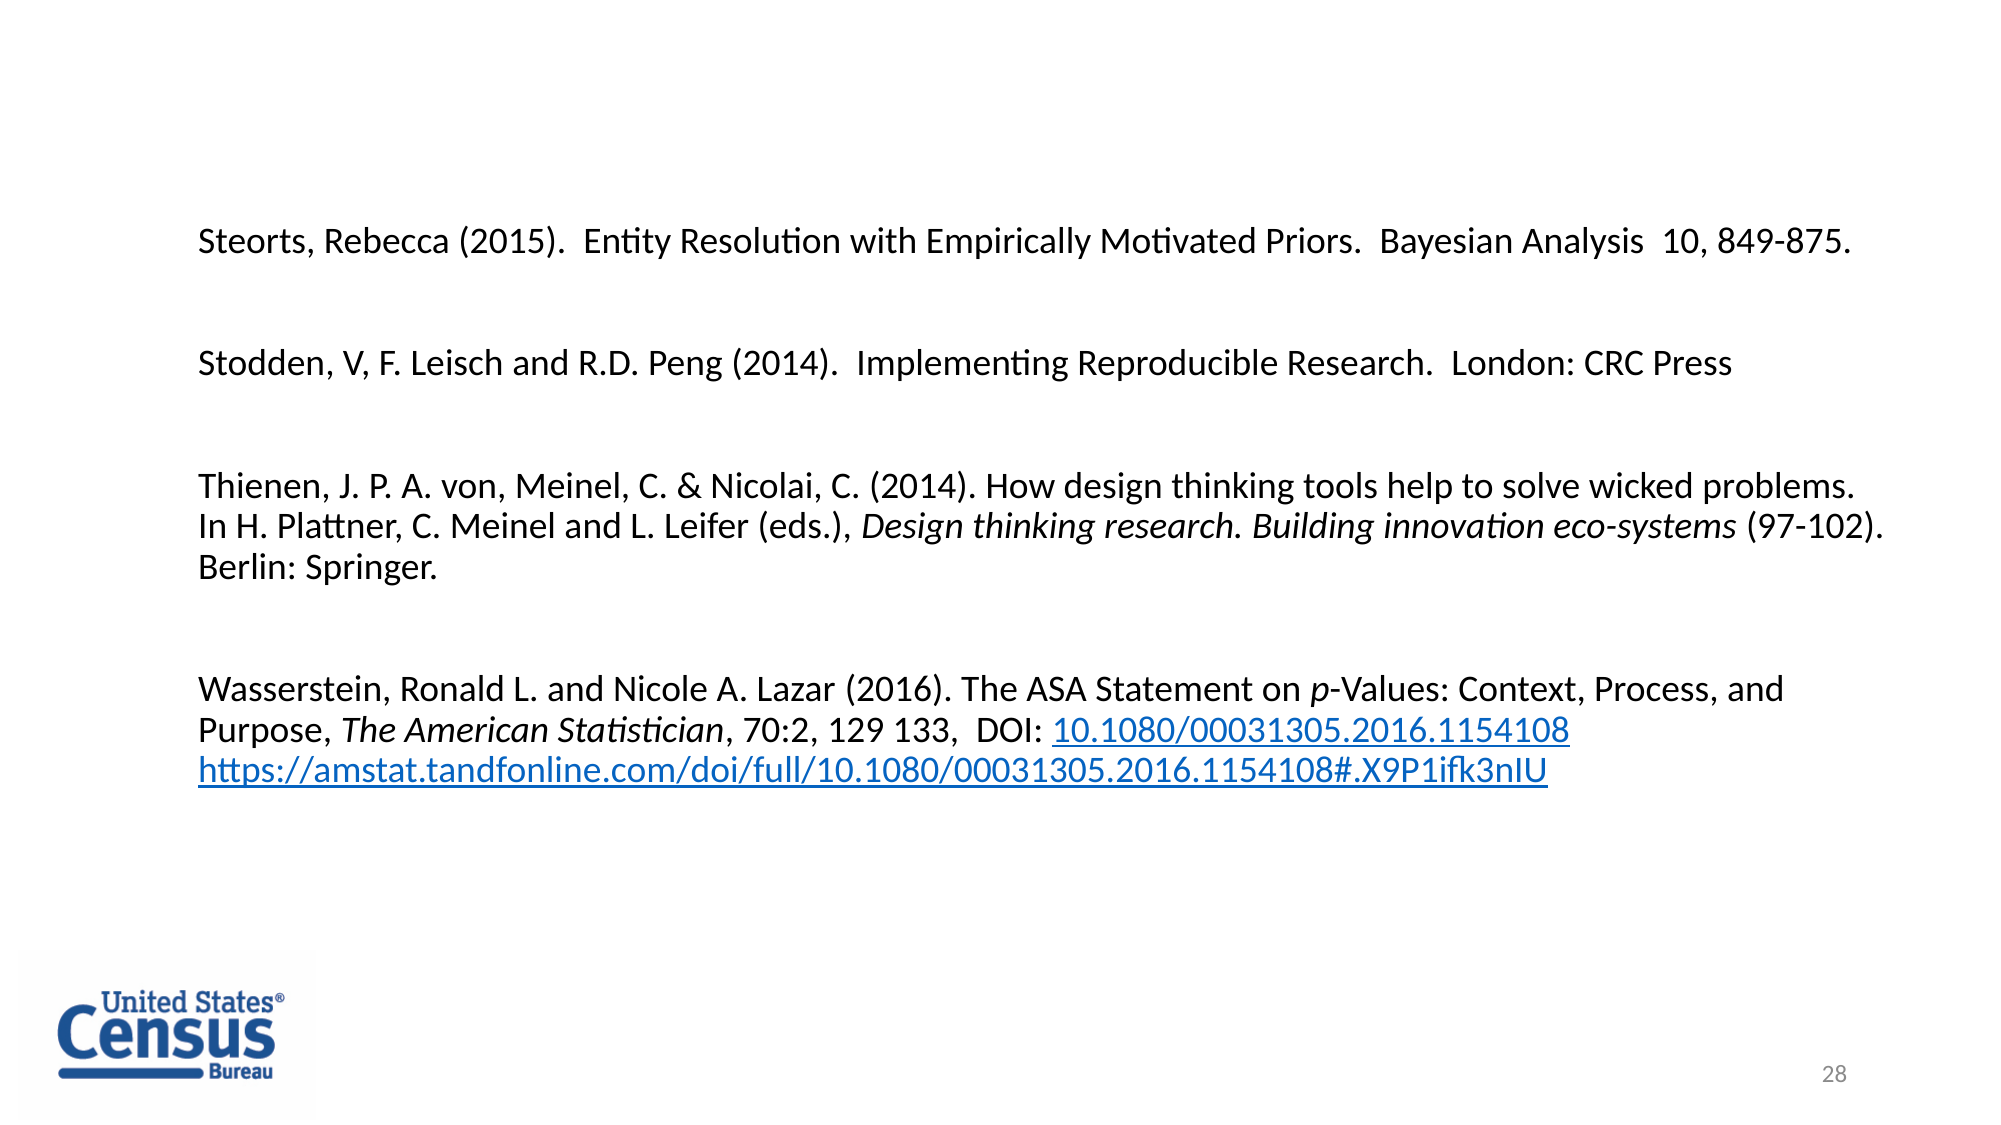

#
Steorts, Rebecca (2015).  Entity Resolution with Empirically Motivated Priors.  Bayesian Analysis  10, 849-875.

Stodden, V, F. Leisch and R.D. Peng (2014).  Implementing Reproducible Research.  London: CRC Press

Thienen, J. P. A. von, Meinel, C. & Nicolai, C. (2014). How design thinking tools help to solve wicked problems. In H. Plattner, C. Meinel and L. Leifer (eds.), Design thinking research. Building innovation eco-systems (97-102). Berlin: Springer.

Wasserstein, Ronald L. and Nicole A. Lazar (2016). The ASA Statement on p-Values: Context, Process, and Purpose, The American Statistician, 70:2, 129 133,  DOI: 10.1080/00031305.2016.1154108 https://amstat.tandfonline.com/doi/full/10.1080/00031305.2016.1154108#.X9P1ifk3nIU

28